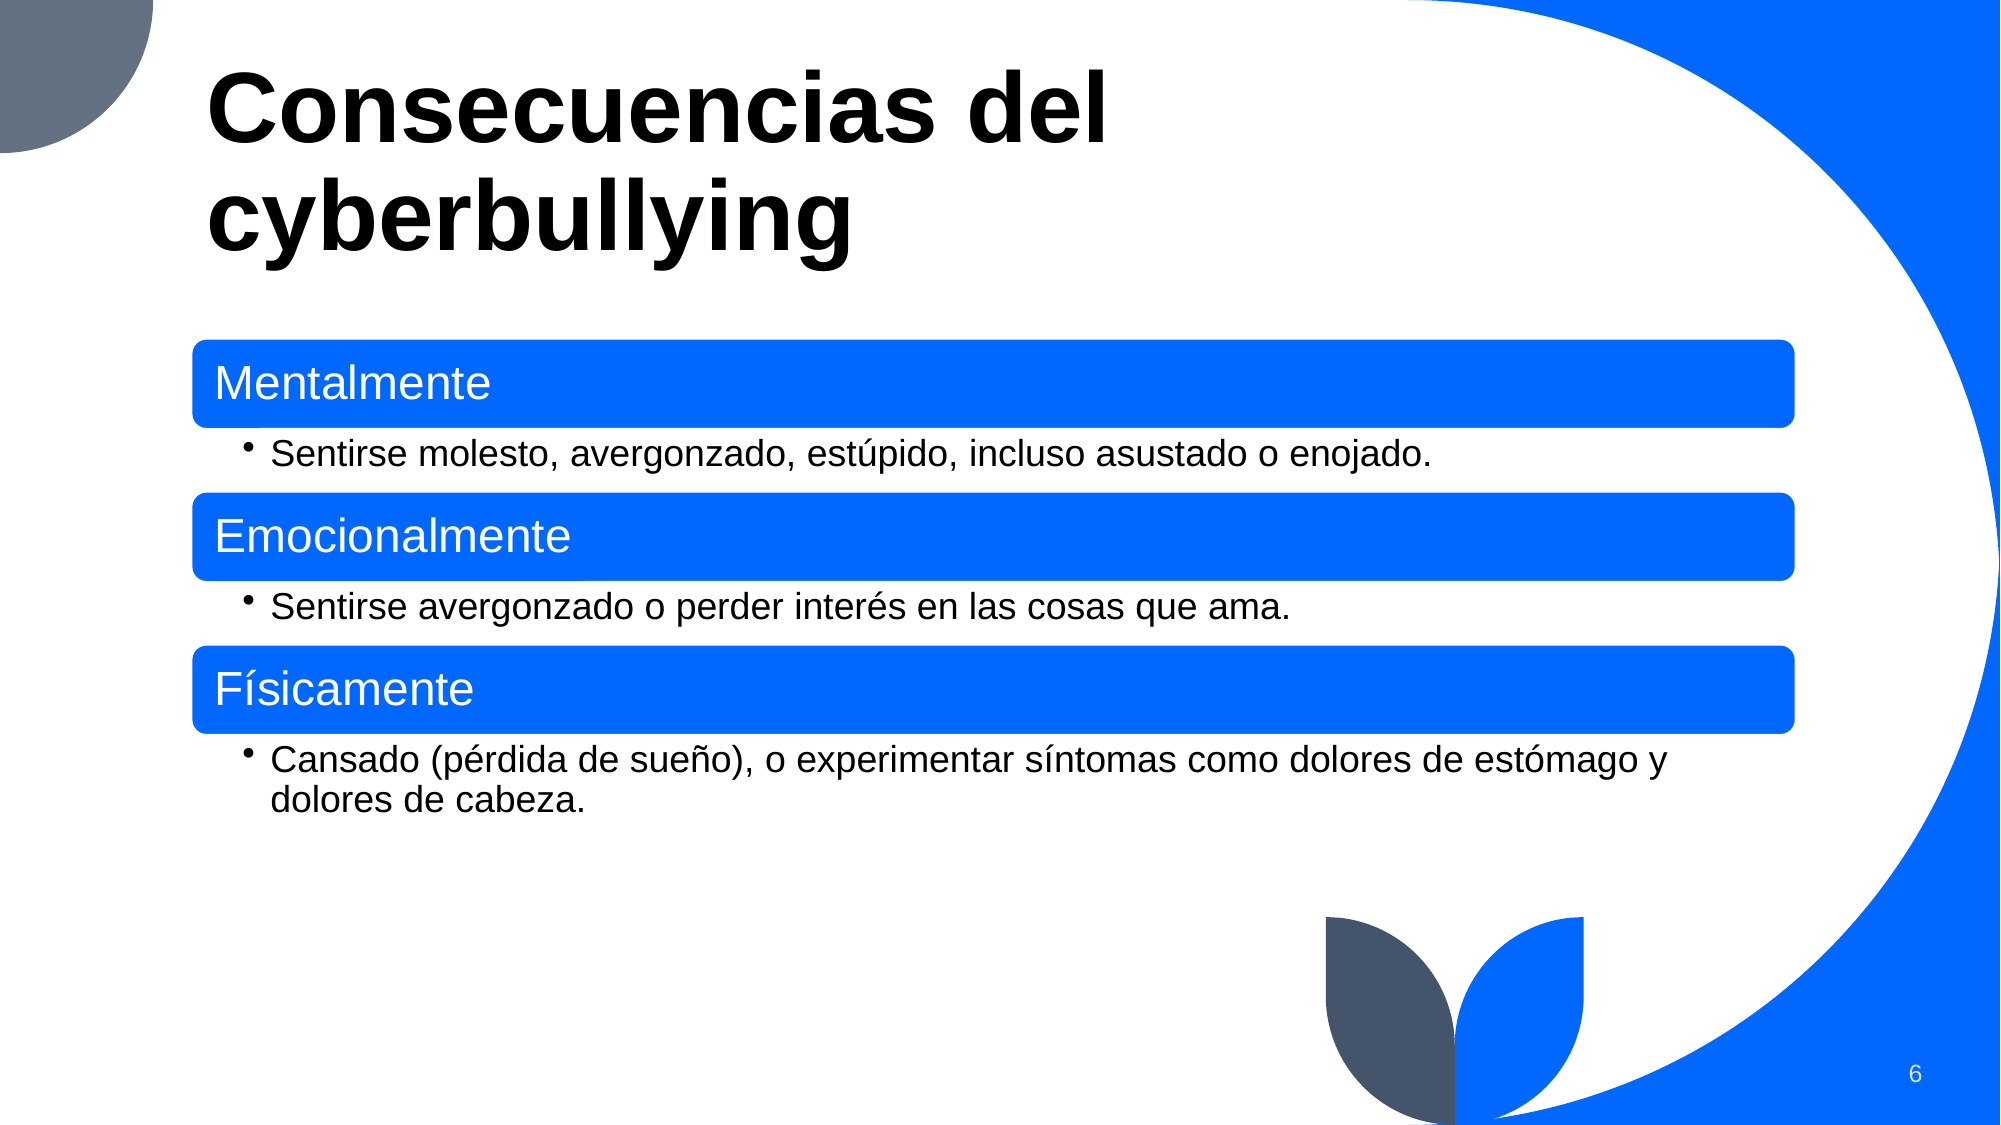

# Consecuencias del cyberbullying
Mentalmente
Sentirse molesto, avergonzado, estúpido, incluso asustado o enojado.
Emocionalmente
Sentirse avergonzado o perder interés en las cosas que ama.
Físicamente
Cansado (pérdida de sueño), o experimentar síntomas como dolores de estómago y dolores de cabeza.

6